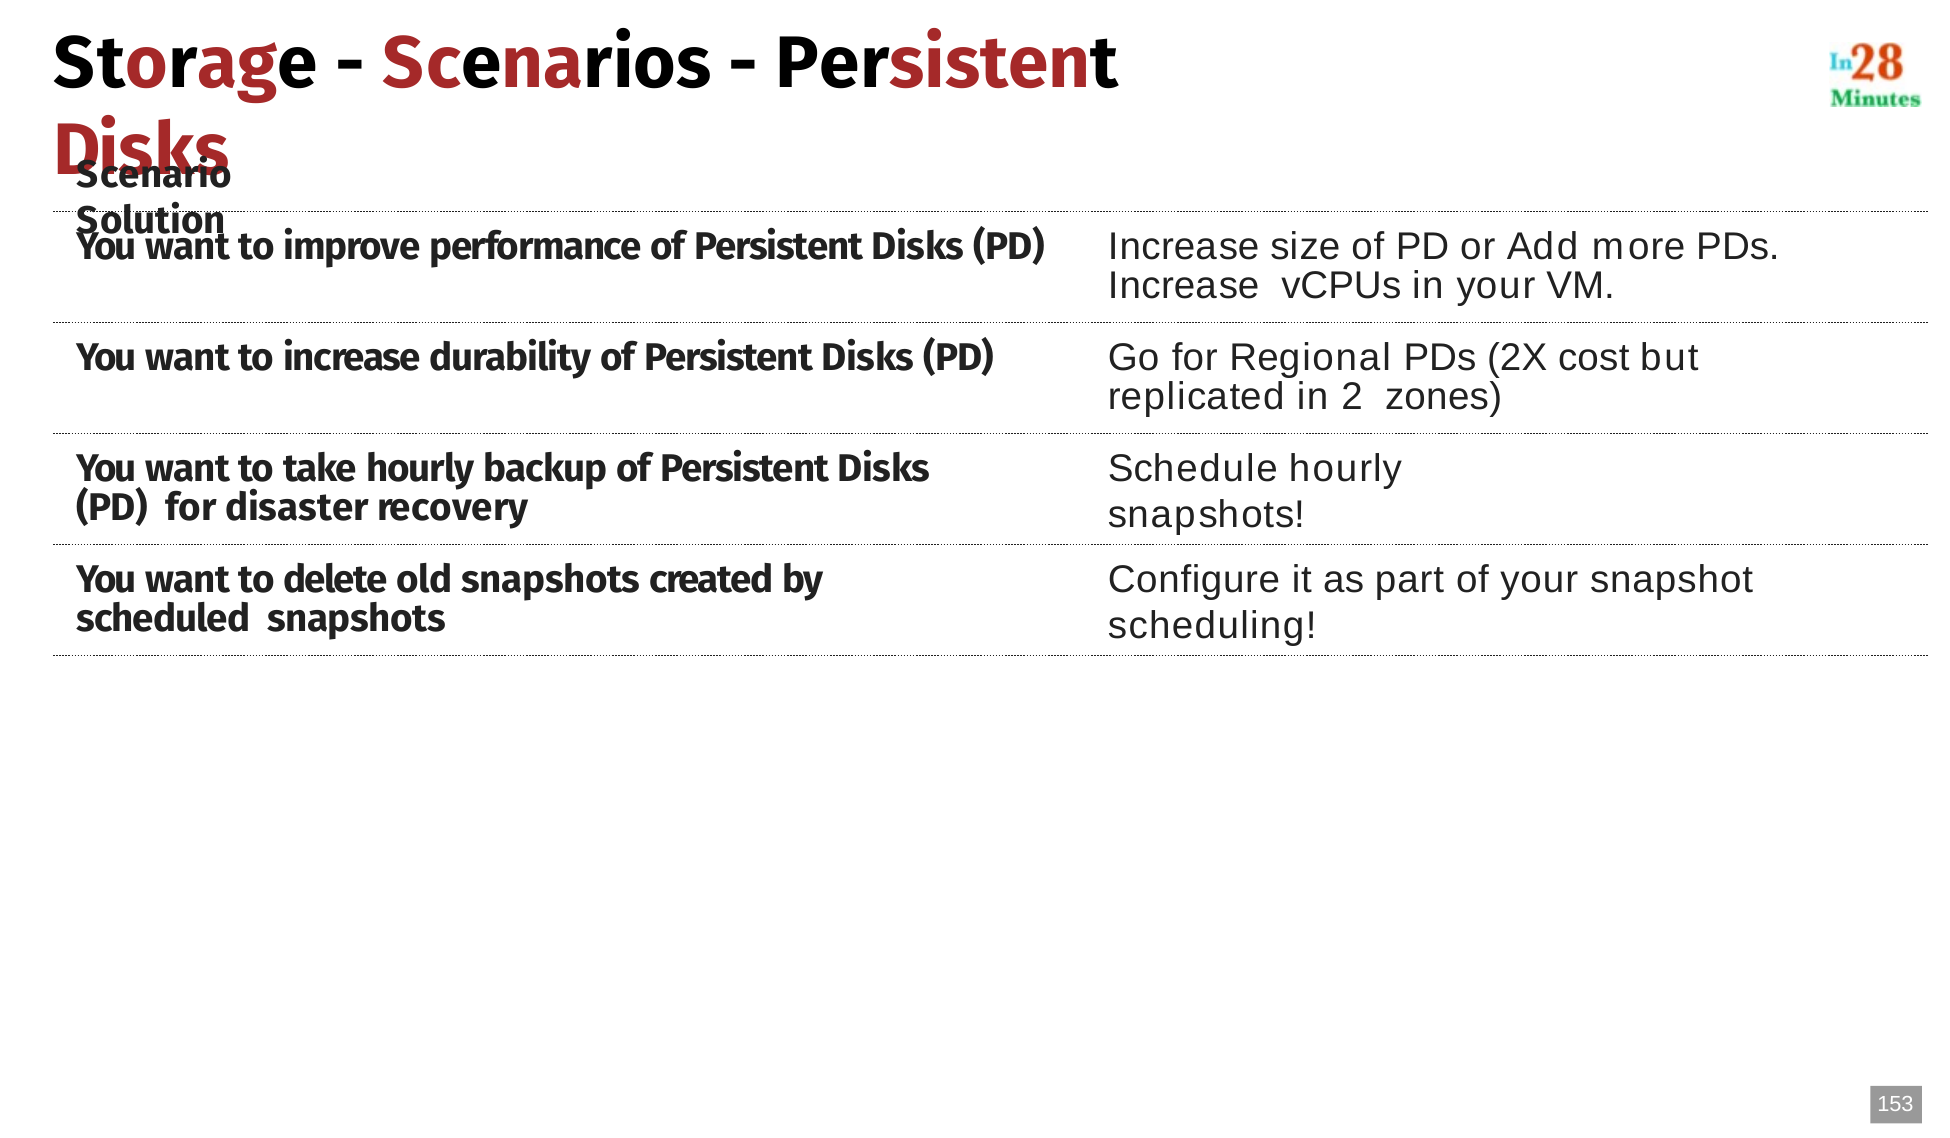

# Storage - Scenarios - Persistent Disks
Scenario	Solution

You want to improve performance of Persistent Disks (PD)
Increase size of PD or Add more PDs. Increase  vCPUs in your VM.

You want to increase durability of Persistent Disks (PD)
Go for Regional PDs (2X cost but replicated in 2  zones)

You want to take hourly backup of Persistent Disks (PD)  for disaster recovery
Schedule hourly snapshots!

You want to delete old snapshots created by scheduled  snapshots
Configure it as part of your snapshot scheduling!

153